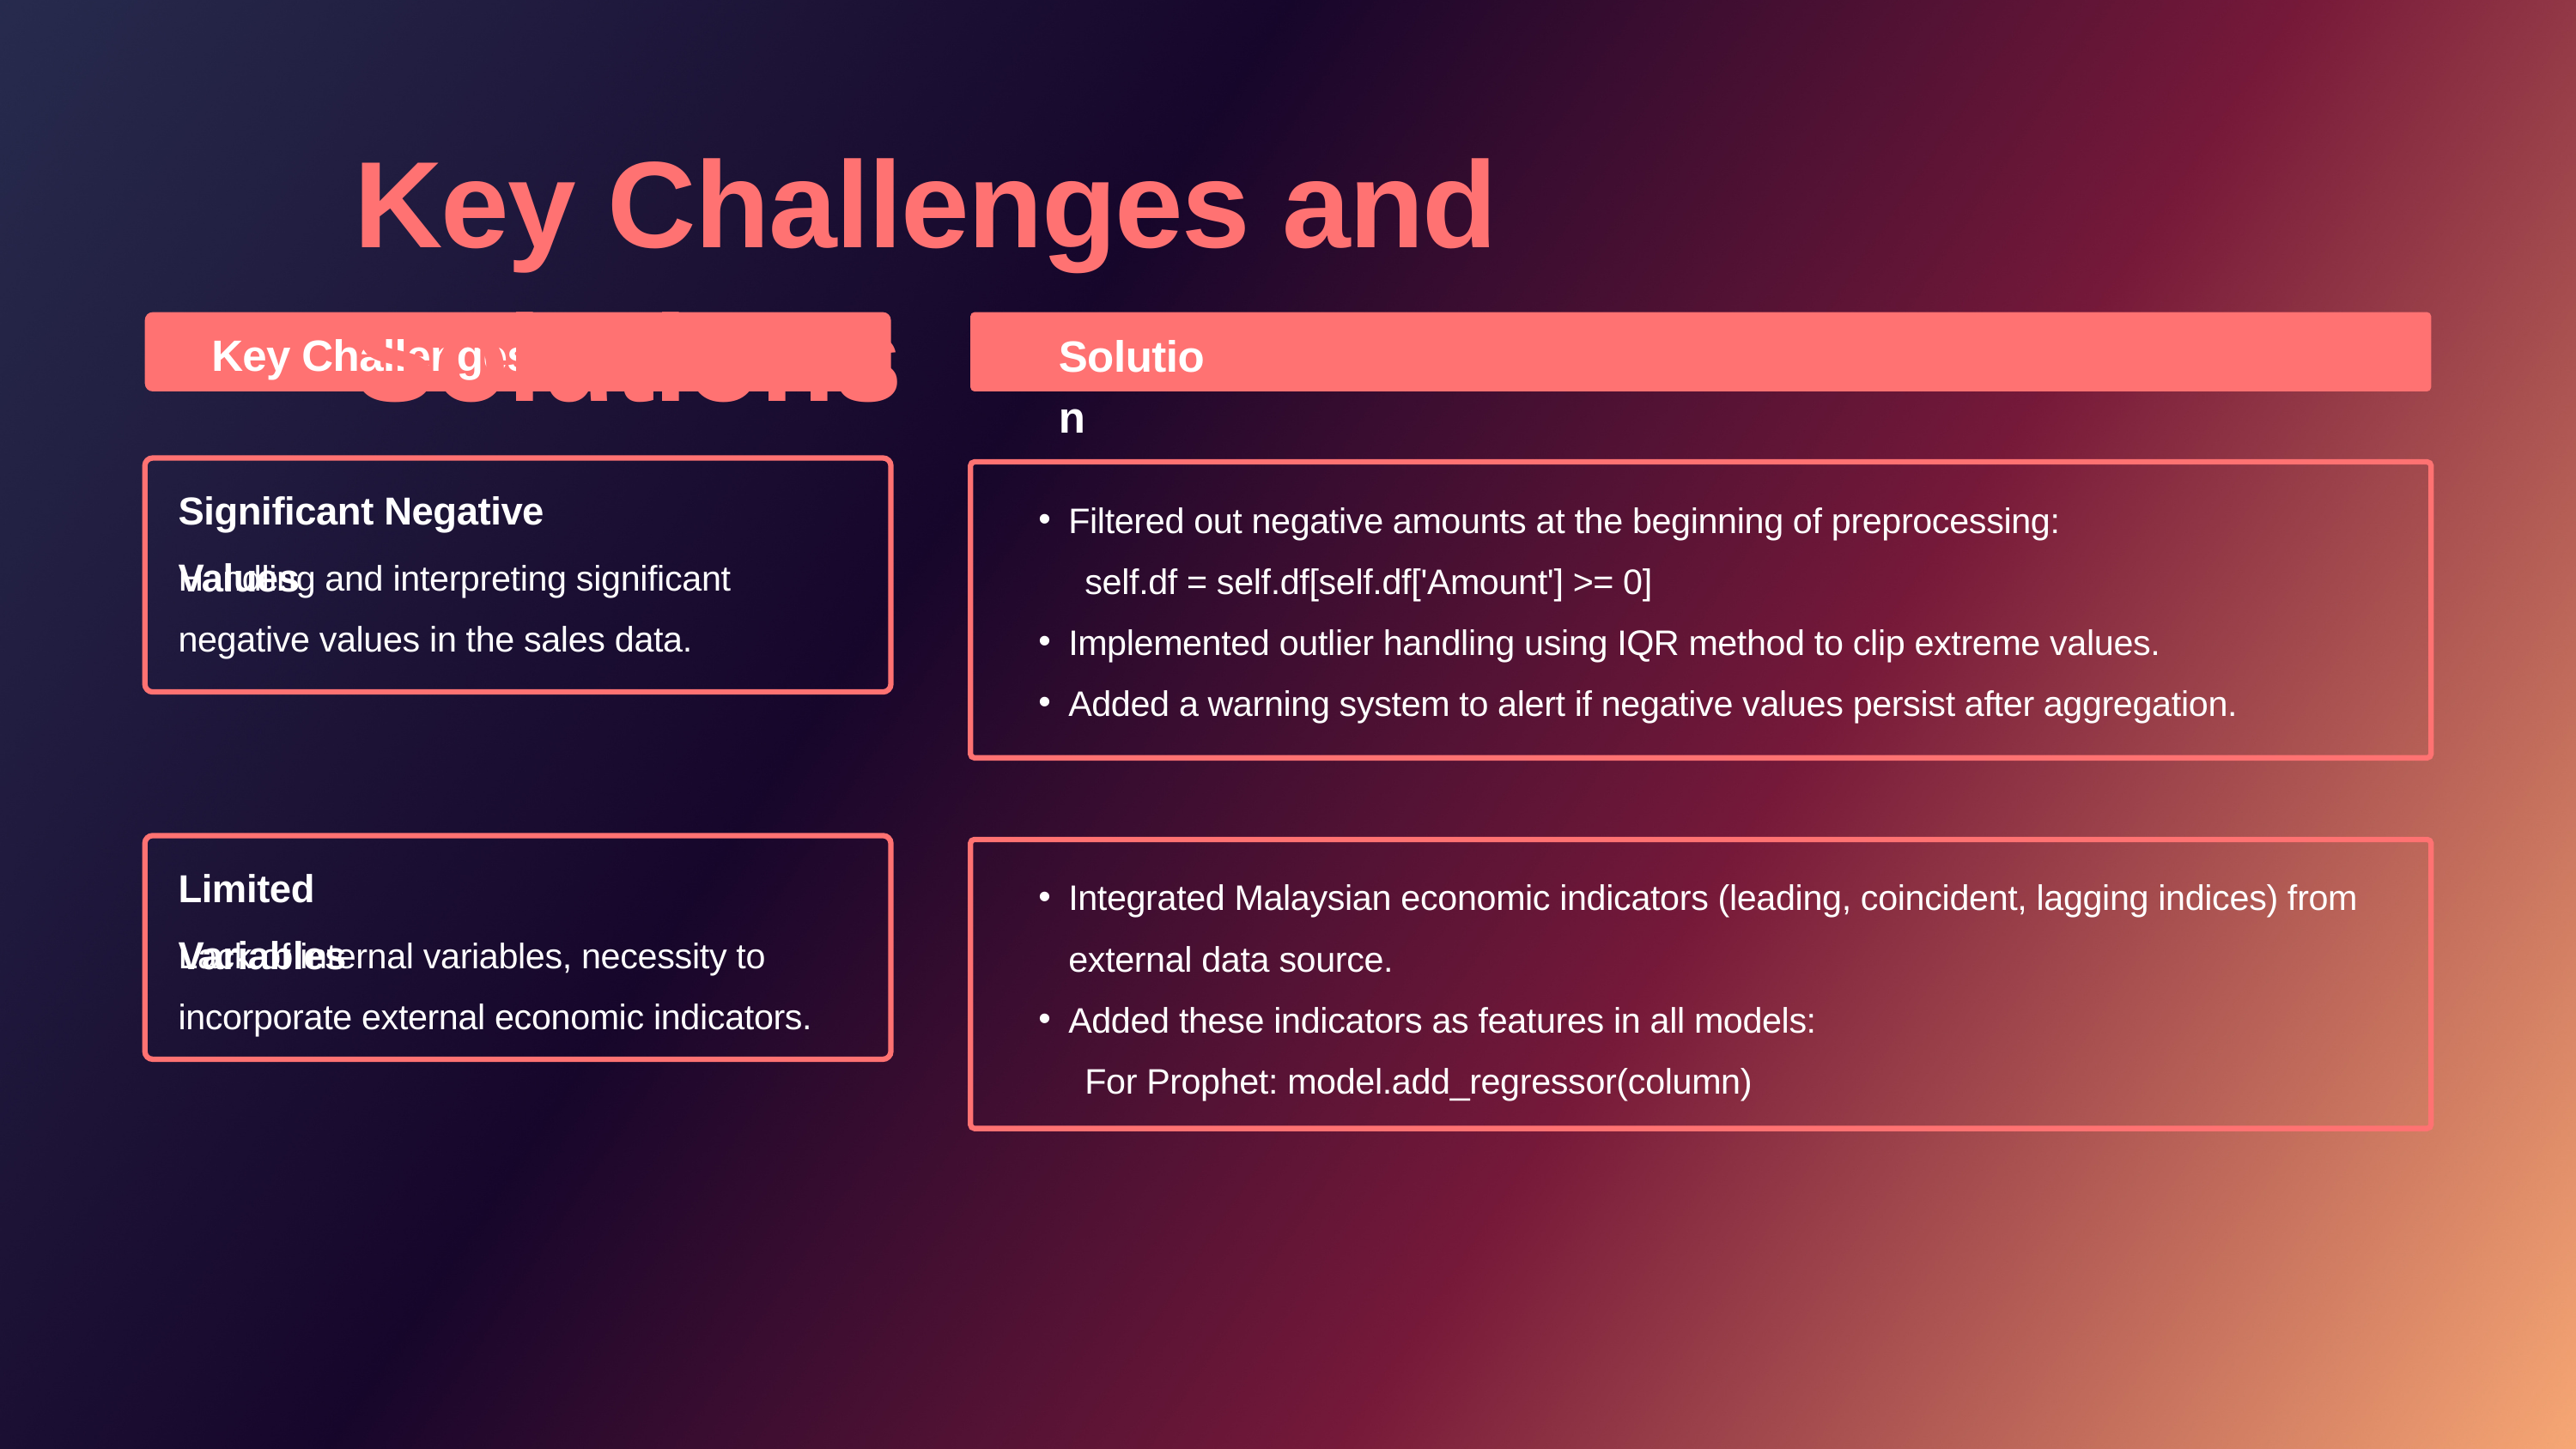

Key Challenges and Solutions

Key Challenges
Solution

Significant Negative Values
Filtered out negative amounts at the beginning of preprocessing:
        self.df = self.df[self.df['Amount'] >= 0]
Implemented outlier handling using IQR method to clip extreme values.
Added a warning system to alert if negative values persist after aggregation.
Handling and interpreting significant negative values in the sales data.

Limited Variables
Integrated Malaysian economic indicators (leading, coincident, lagging indices) from external data source.
Added these indicators as features in all models:
        For Prophet: model.add_regressor(column)
Lack of internal variables, necessity to incorporate external economic indicators.